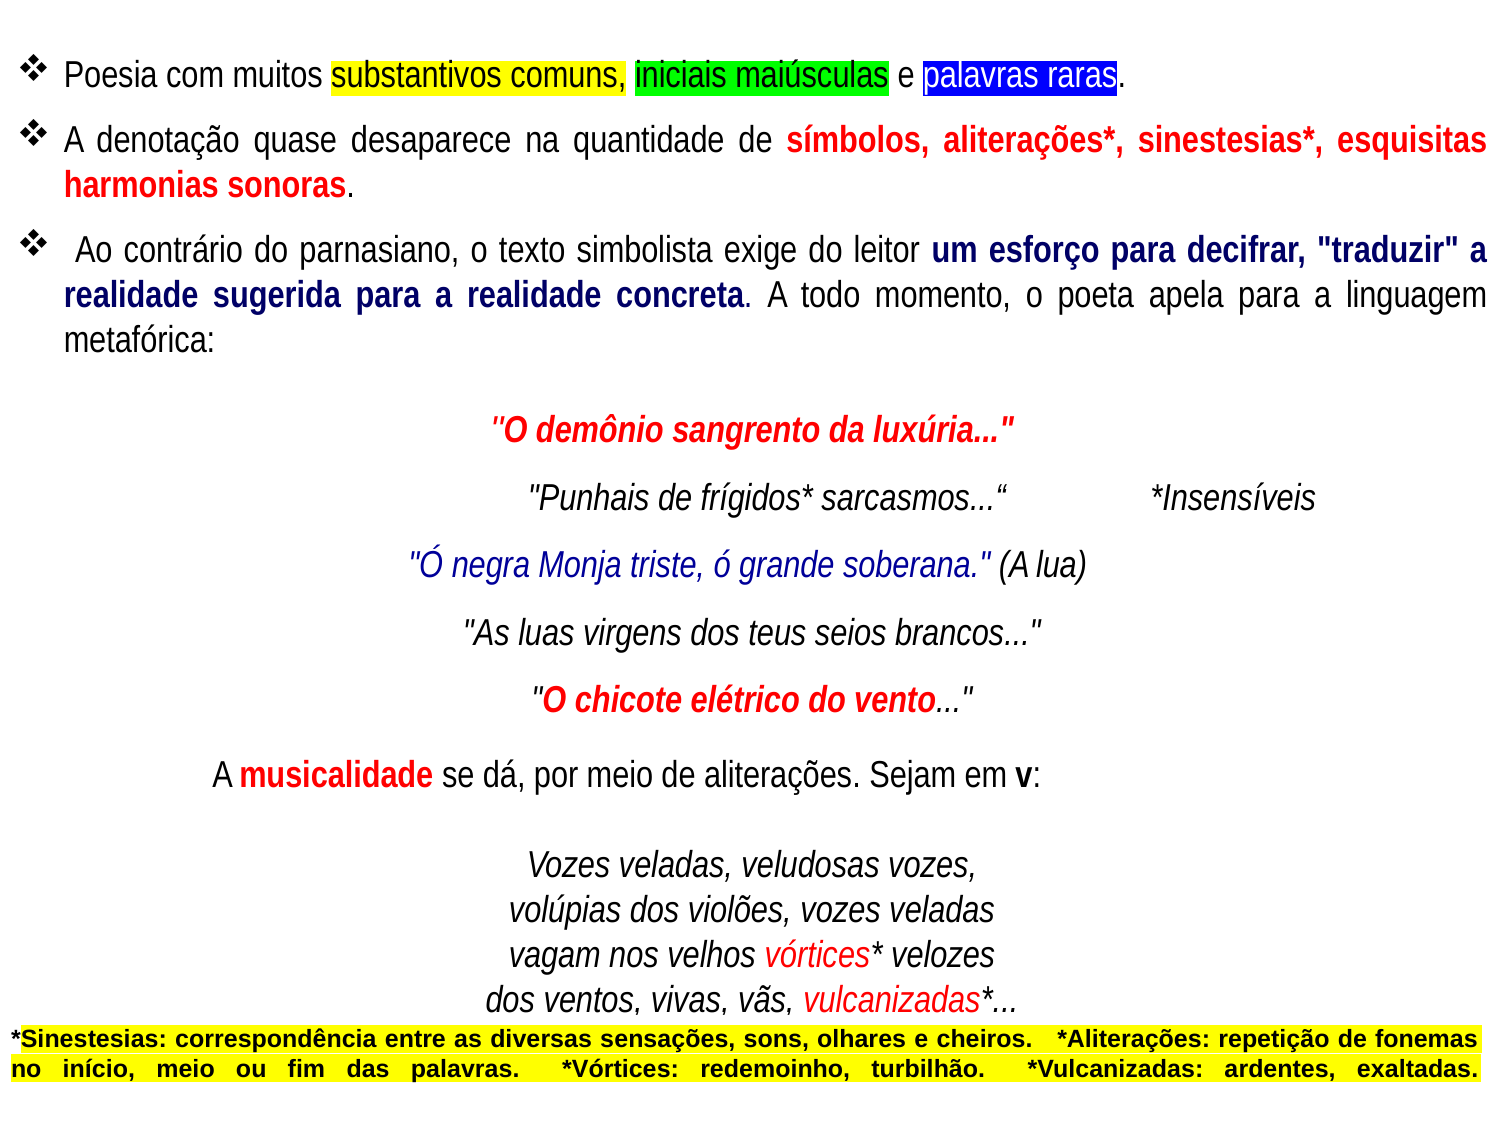

Poesia com muitos substantivos comuns, iniciais maiúsculas e palavras raras.

A denotação quase desaparece na quantidade de símbolos, aliterações*, sinestesias*, esquisitas harmonias sonoras.

 Ao contrário do parnasiano, o texto simbolista exige do leitor um esforço para decifrar, "traduzir" a realidade sugerida para a realidade concreta. A todo momento, o poeta apela para a linguagem metafórica:
"O demônio sangrento da luxúria..."
                                        "Punhais de frígidos* sarcasmos...“                 *Insensíveis
"Ó negra Monja triste, ó grande soberana." (A lua)
"As luas virgens dos teus seios brancos..."
"O chicote elétrico do vento..."
                       A musicalidade se dá, por meio de aliterações. Sejam em v:

Vozes veladas, veludosas vozes,
volúpias dos violões, vozes veladas
vagam nos velhos vórtices* velozes
dos ventos, vivas, vãs, vulcanizadas*...

*Sinestesias: correspondência entre as diversas sensações, sons, olhares e cheiros.   *Aliterações: repetição de fonemas no início, meio ou fim das palavras.  *Vórtices: redemoinho, turbilhão.  *Vulcanizadas: ardentes, exaltadas.